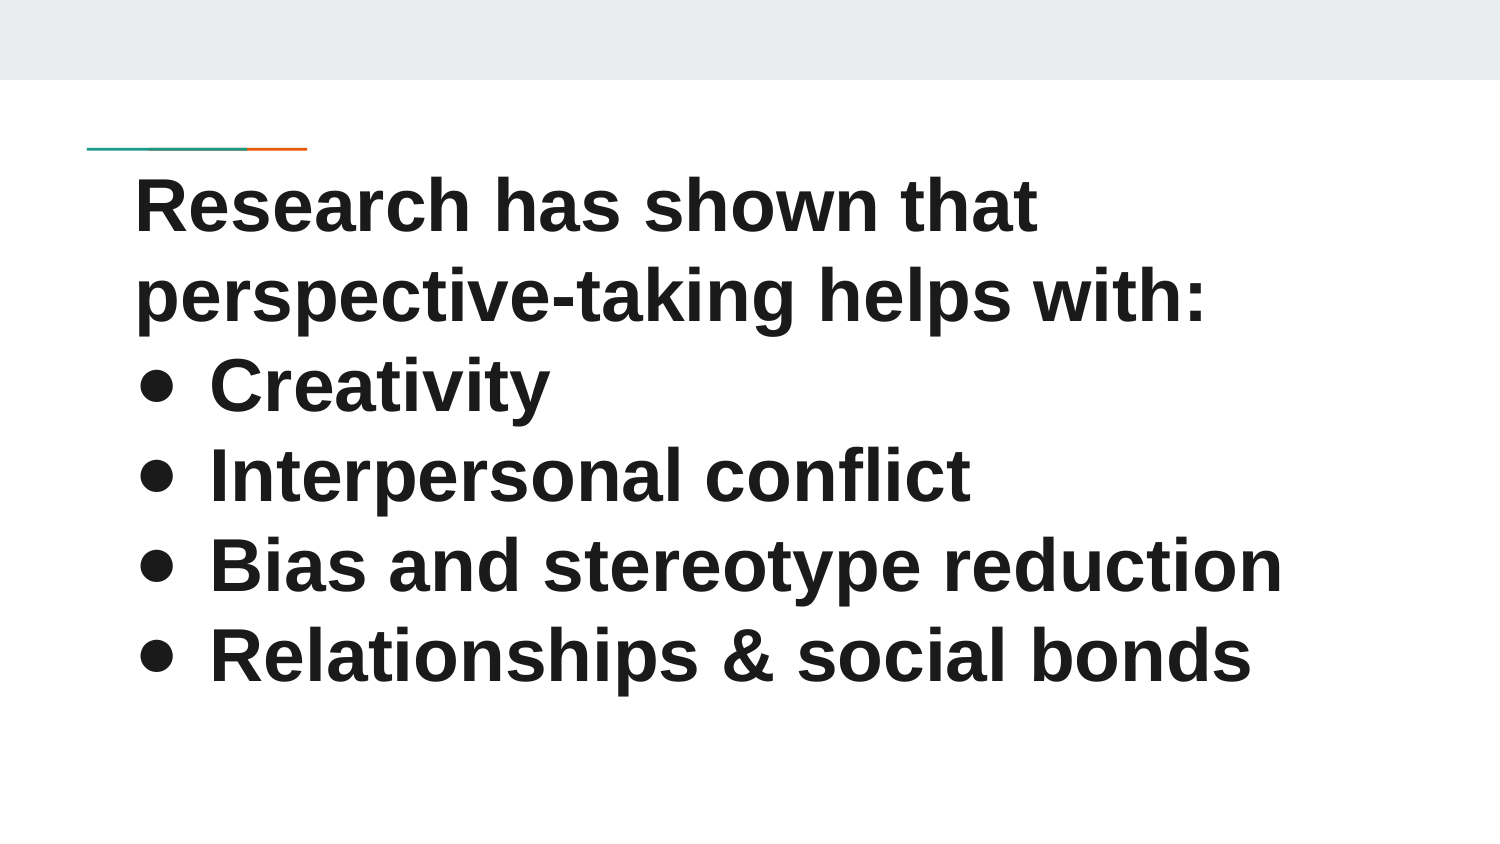

# Research has shown that perspective-taking helps with:
Creativity
Interpersonal conflict
Bias and stereotype reduction
Relationships & social bonds